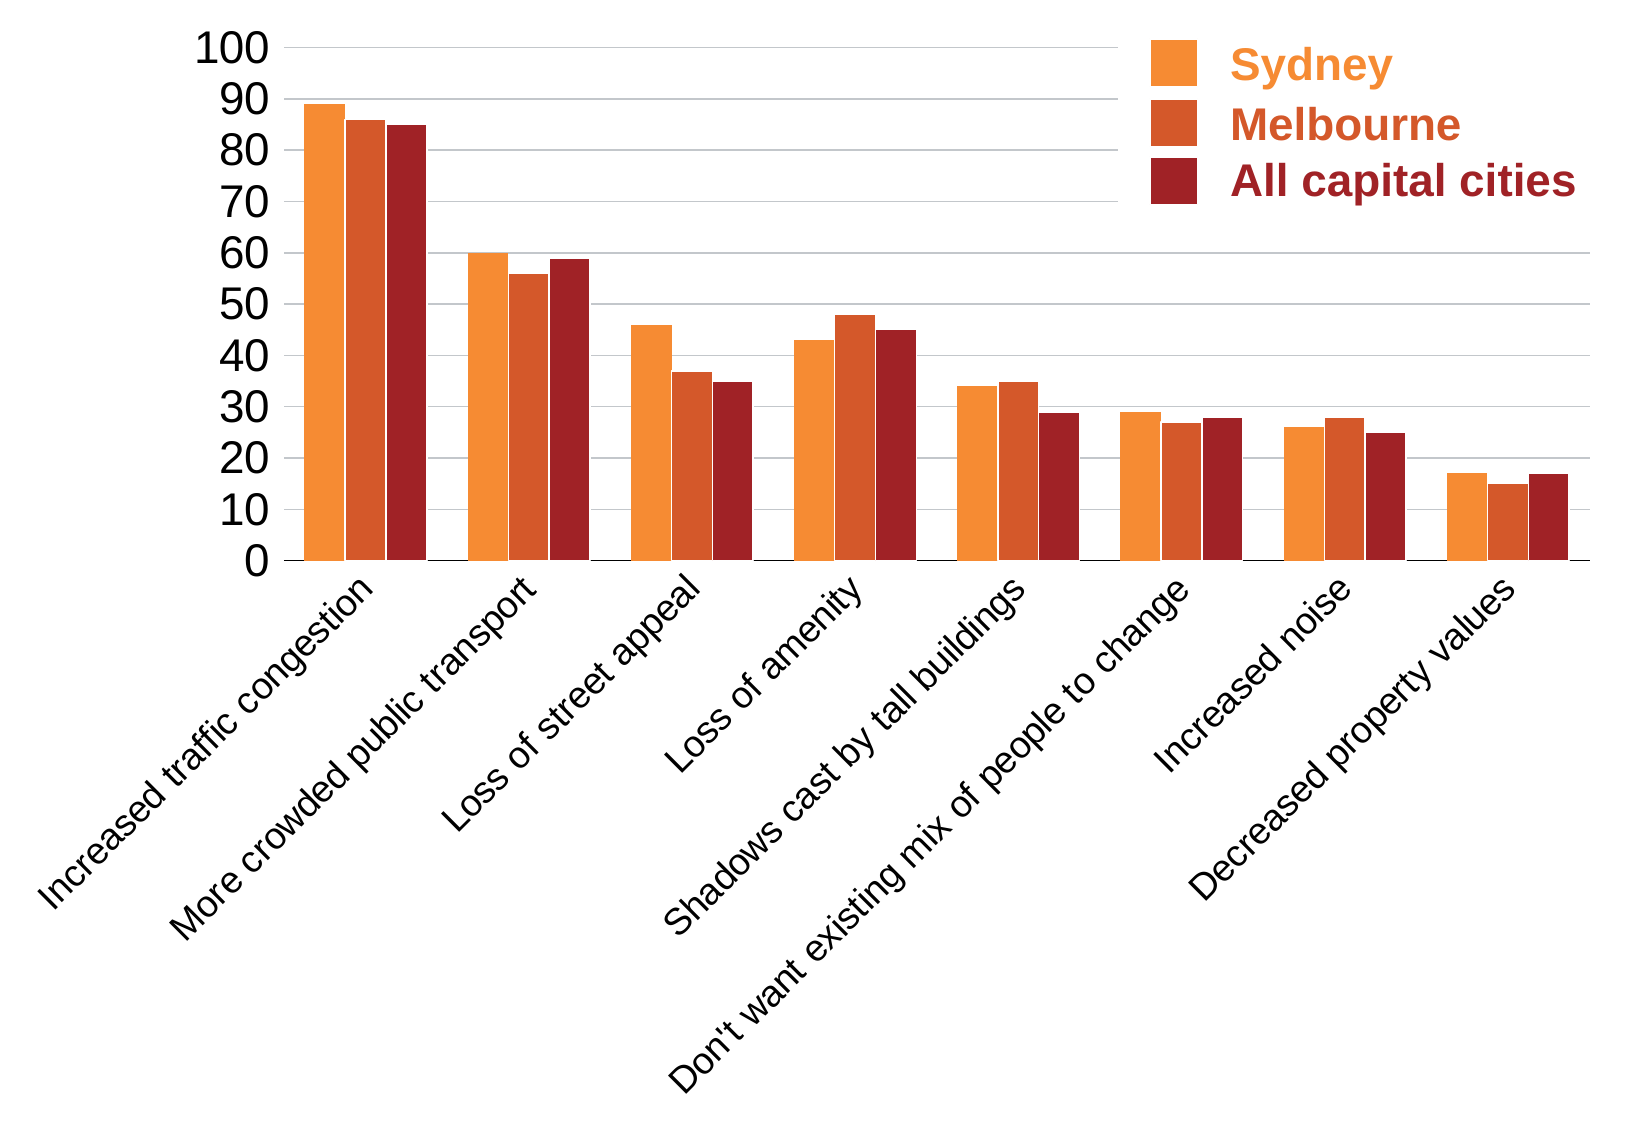

### Chart

| Category | Sydney | Melbourne | All capitals |
|---|---|---|---|
| Increased traffic congestion | 89.0 | 86.0 | 85.0 |
| More crowded public transport | 60.0 | 56.0 | 59.0 |
| Loss of street appeal | 46.0 | 37.0 | 35.0 |
| Loss of amenity | 43.0 | 48.0 | 45.0 |
| Shadows cast by tall buildings | 34.0 | 35.0 | 29.0 |
| Don't want existing mix of people to change | 29.0 | 27.0 | 28.0 |
| Increased noise | 26.0 | 28.0 | 25.0 |
| Decreased property values | 17.0 | 15.0 | 17.0 |

Sydney

Melbourne

All capital cities